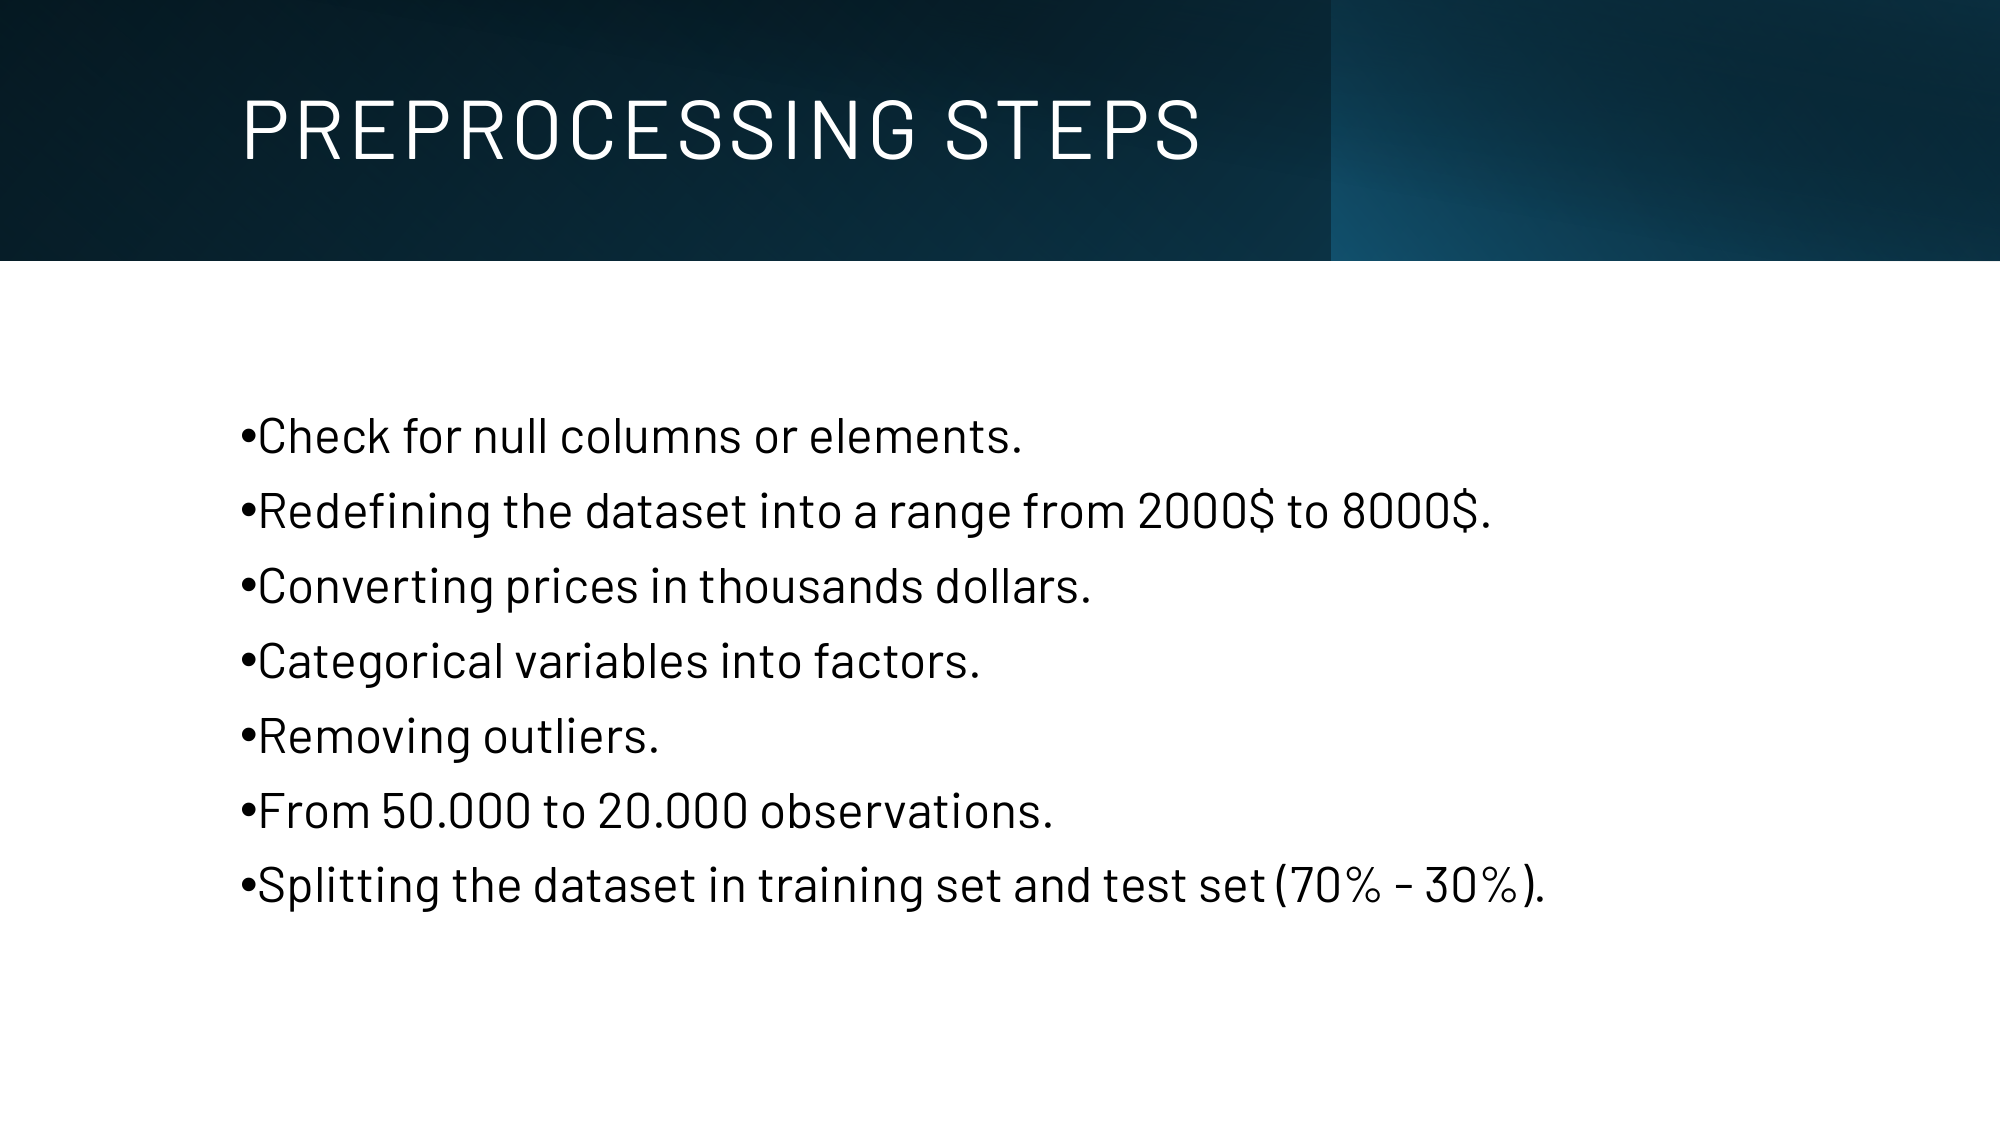

preprocessing steps
Check for null columns or elements.
Redefining the dataset into a range from 2000$ to 8000$.
Converting prices in thousands dollars.
Categorical variables into factors.
Removing outliers.
From 50.000 to 20.000 observations.
Splitting the dataset in training set and test set (70% - 30%).